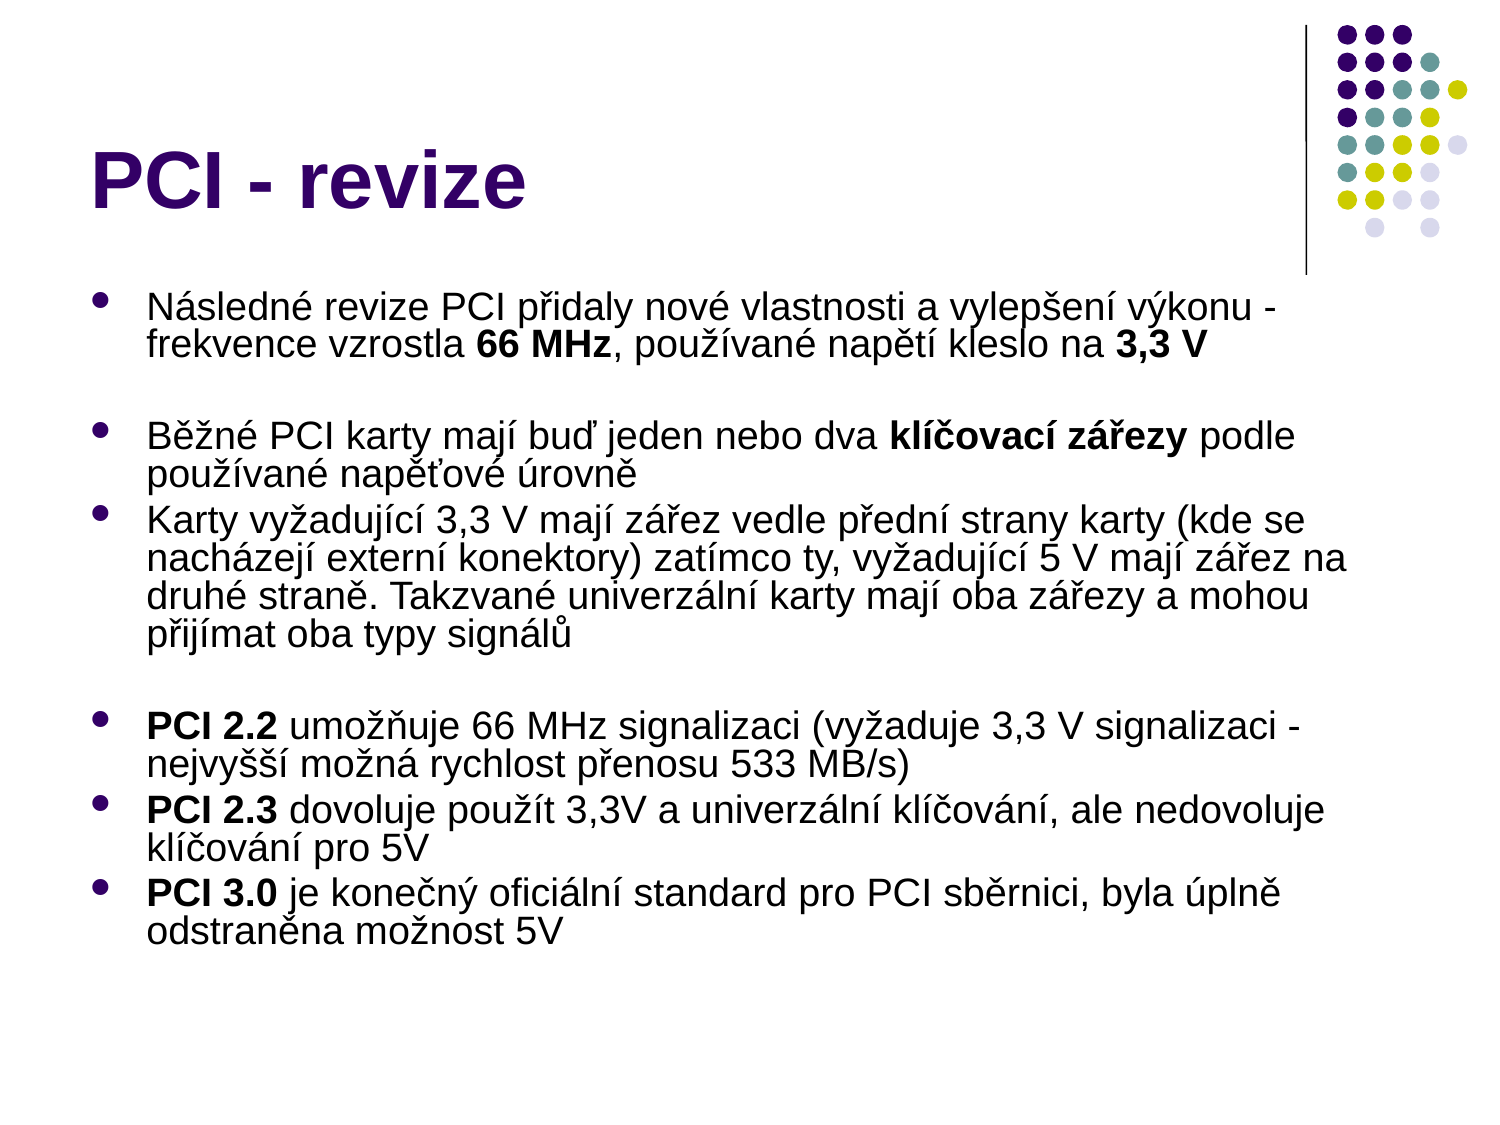

# PCI - revize
Následné revize PCI přidaly nové vlastnosti a vylepšení výkonu -  frekvence vzrostla 66 MHz, používané napětí kleslo na 3,3 V

Běžné PCI karty mají buď jeden nebo dva klíčovací zářezy podle používané napěťové úrovně
Karty vyžadující 3,3 V mají zářez vedle přední strany karty (kde se nacházejí externí konektory) zatímco ty, vyžadující 5 V mají zářez na druhé straně. Takzvané univerzální karty mají oba zářezy a mohou přijímat oba typy signálů

PCI 2.2 umožňuje 66 MHz signalizaci (vyžaduje 3,3 V signalizaci - nejvyšší možná rychlost přenosu 533 MB/s)
PCI 2.3 dovoluje použít 3,3V a univerzální klíčování, ale nedovoluje klíčování pro 5V
PCI 3.0 je konečný oficiální standard pro PCI sběrnici, byla úplně odstraněna možnost 5V